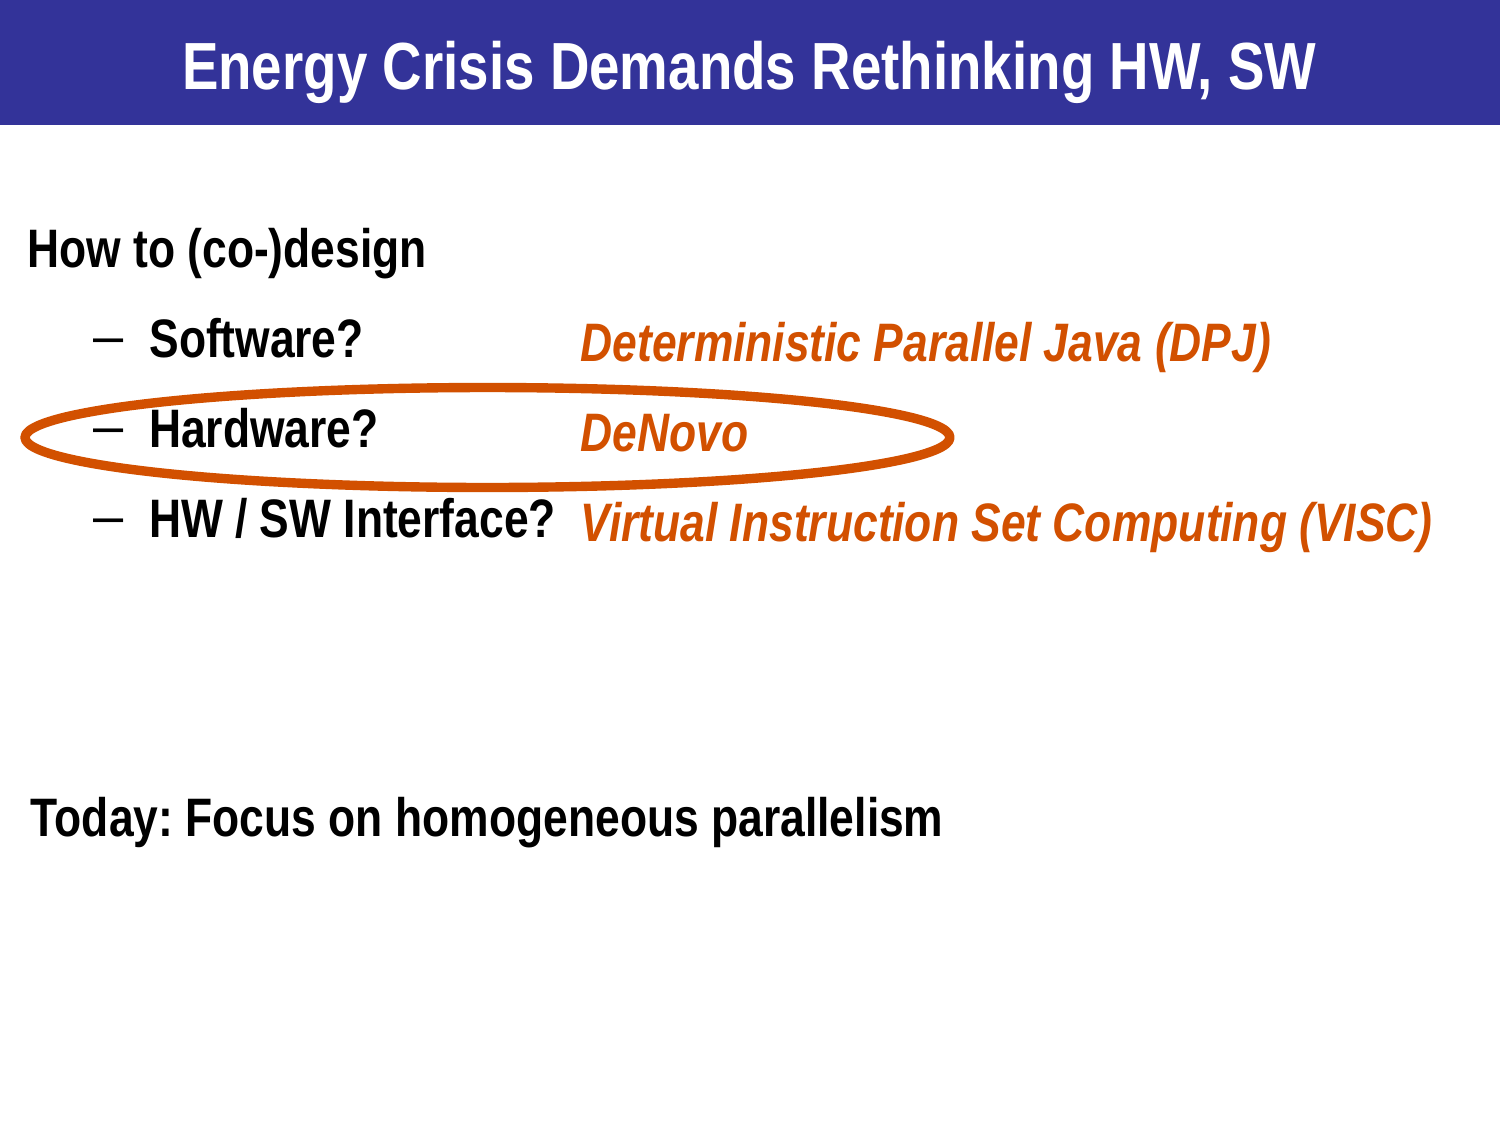

# Energy Crisis Demands Rethinking HW, SW

How to (co-)design
Software?
Hardware?
HW / SW Interface?

Deterministic Parallel Java (DPJ)
DeNovo
Virtual Instruction Set Computing (VISC)

Today: Focus on homogeneous parallelism